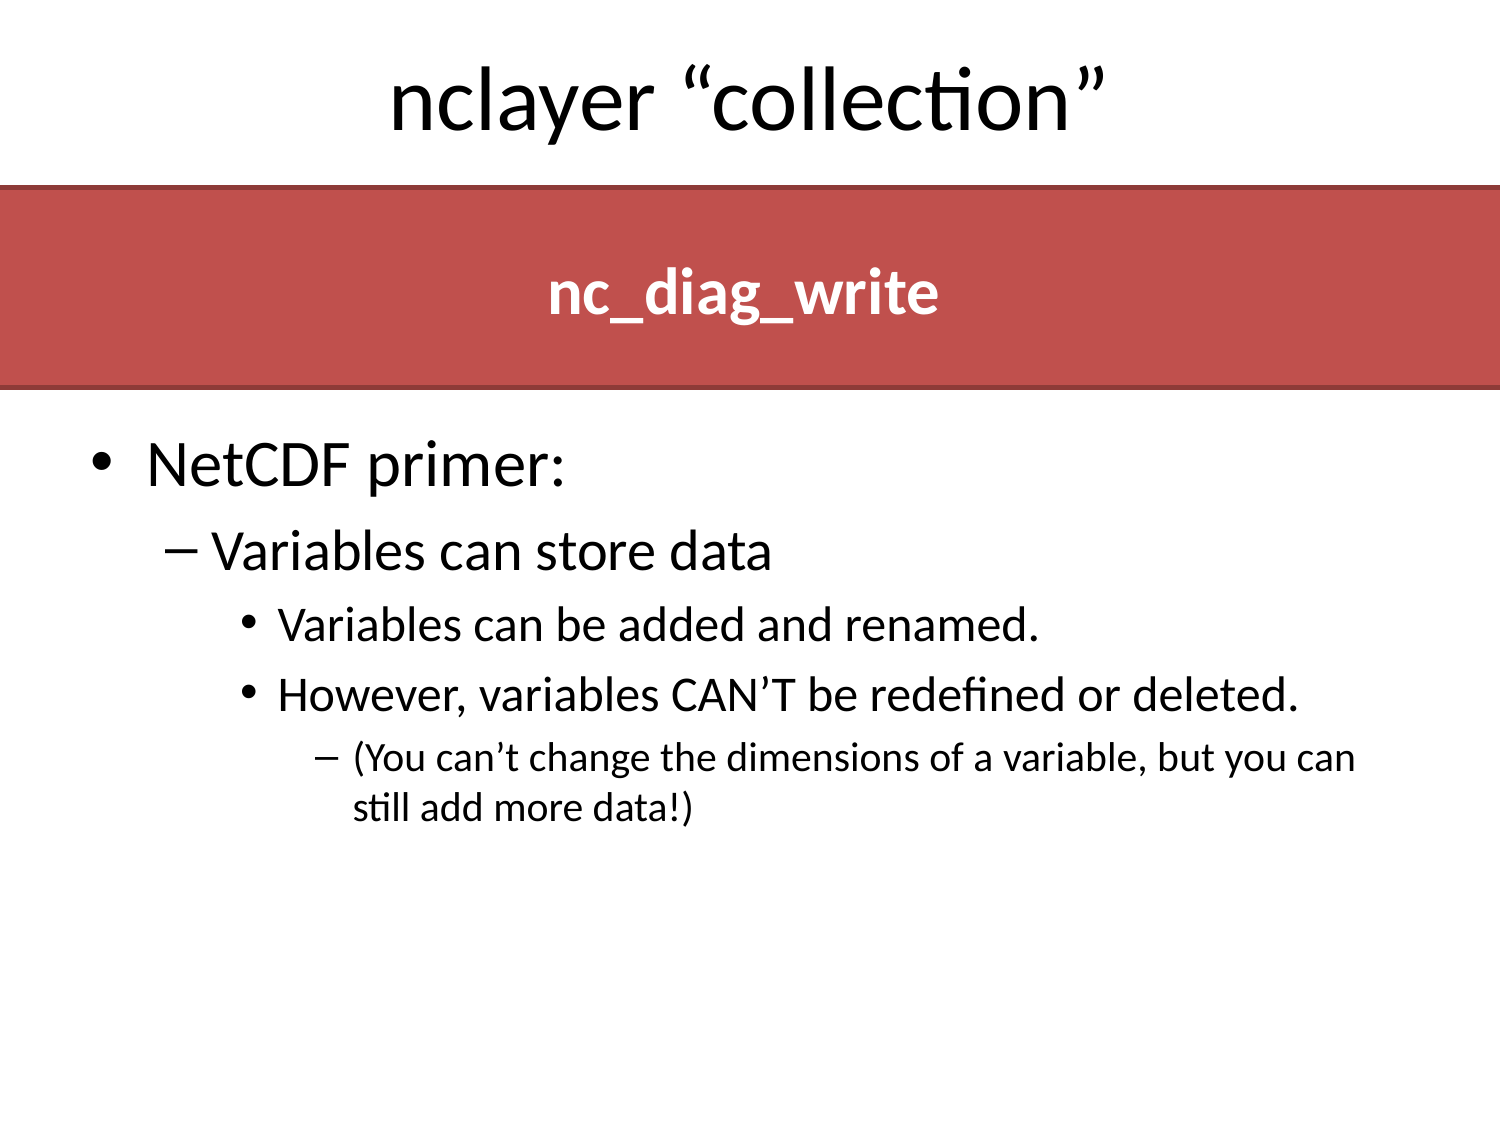

# nclayer “collection”
nc_diag_write
NetCDF primer:
Variables can store data
Variables can be added and renamed.
However, variables CAN’T be redefined or deleted.
(You can’t change the dimensions of a variable, but you can still add more data!)